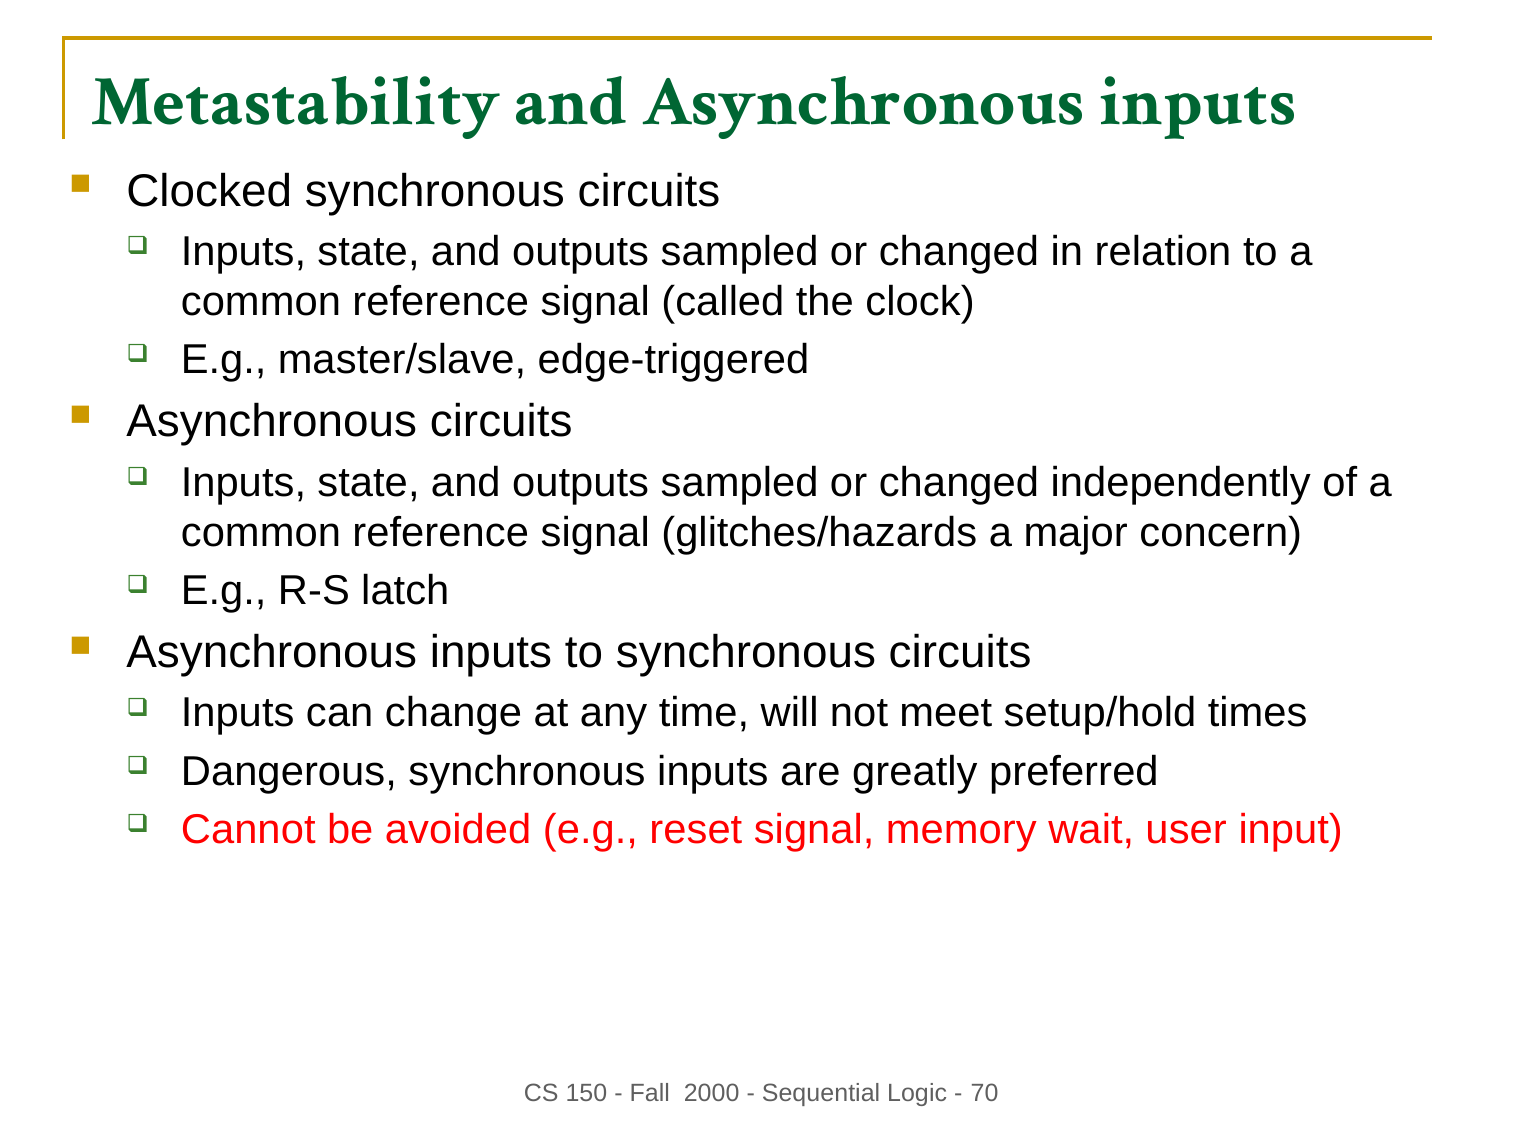

# Metastability and Asynchronous inputs

Clocked synchronous circuits
Inputs, state, and outputs sampled or changed in relation to a
common reference signal (called the clock)
E.g., master/slave, edge-triggered
Asynchronous circuits
Inputs, state, and outputs sampled or changed independently of a common reference signal (glitches/hazards a major concern)
E.g., R-S latch
Asynchronous inputs to synchronous circuits
Inputs can change at any time, will not meet setup/hold times
Dangerous, synchronous inputs are greatly preferred
Cannot be avoided (e.g., reset signal, memory wait, user input)
CS 150 - Fall  2000 - Sequential Logic - 70